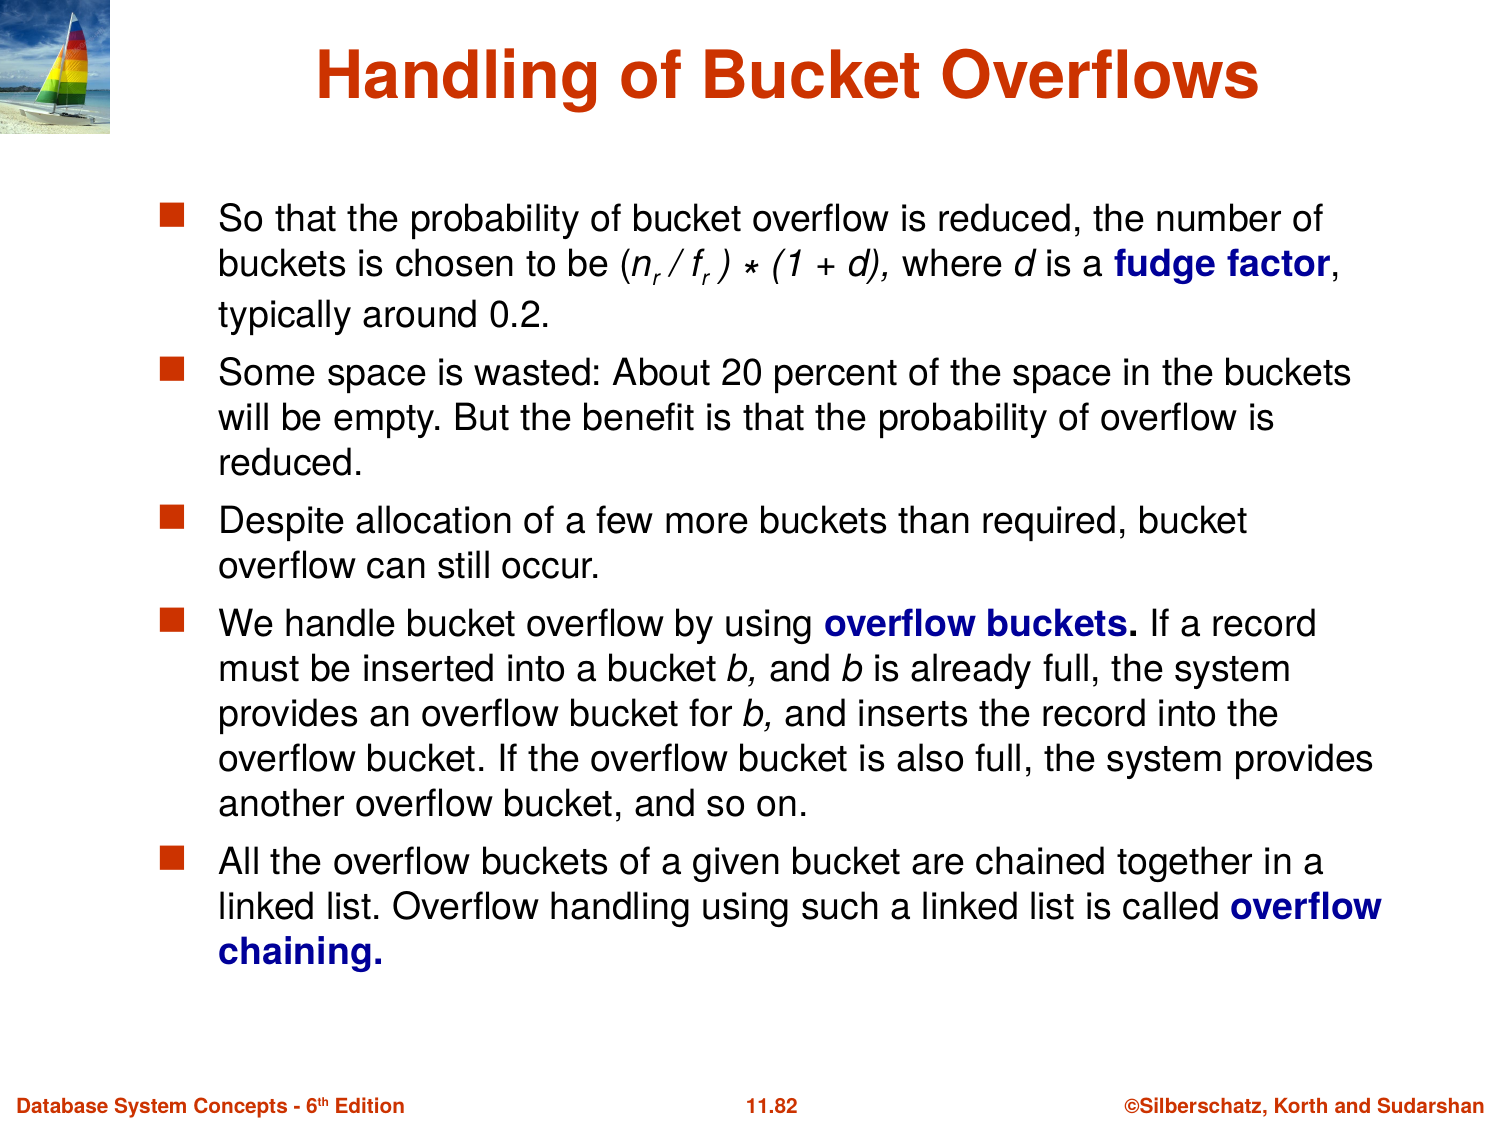

# Handling of Bucket Overflows
So that the probability of bucket overflow is reduced, the number of buckets is chosen to be (nr / fr ) ∗ (1 + d), where d is a fudge factor, typically around 0.2.
Some space is wasted: About 20 percent of the space in the buckets will be empty. But the benefit is that the probability of overflow is reduced.
Despite allocation of a few more buckets than required, bucket overflow can still occur.
We handle bucket overflow by using overflow buckets. If a record must be inserted into a bucket b, and b is already full, the system provides an overflow bucket for b, and inserts the record into the overflow bucket. If the overflow bucket is also full, the system provides another overflow bucket, and so on.
All the overflow buckets of a given bucket are chained together in a linked list. Overflow handling using such a linked list is called overflow chaining.